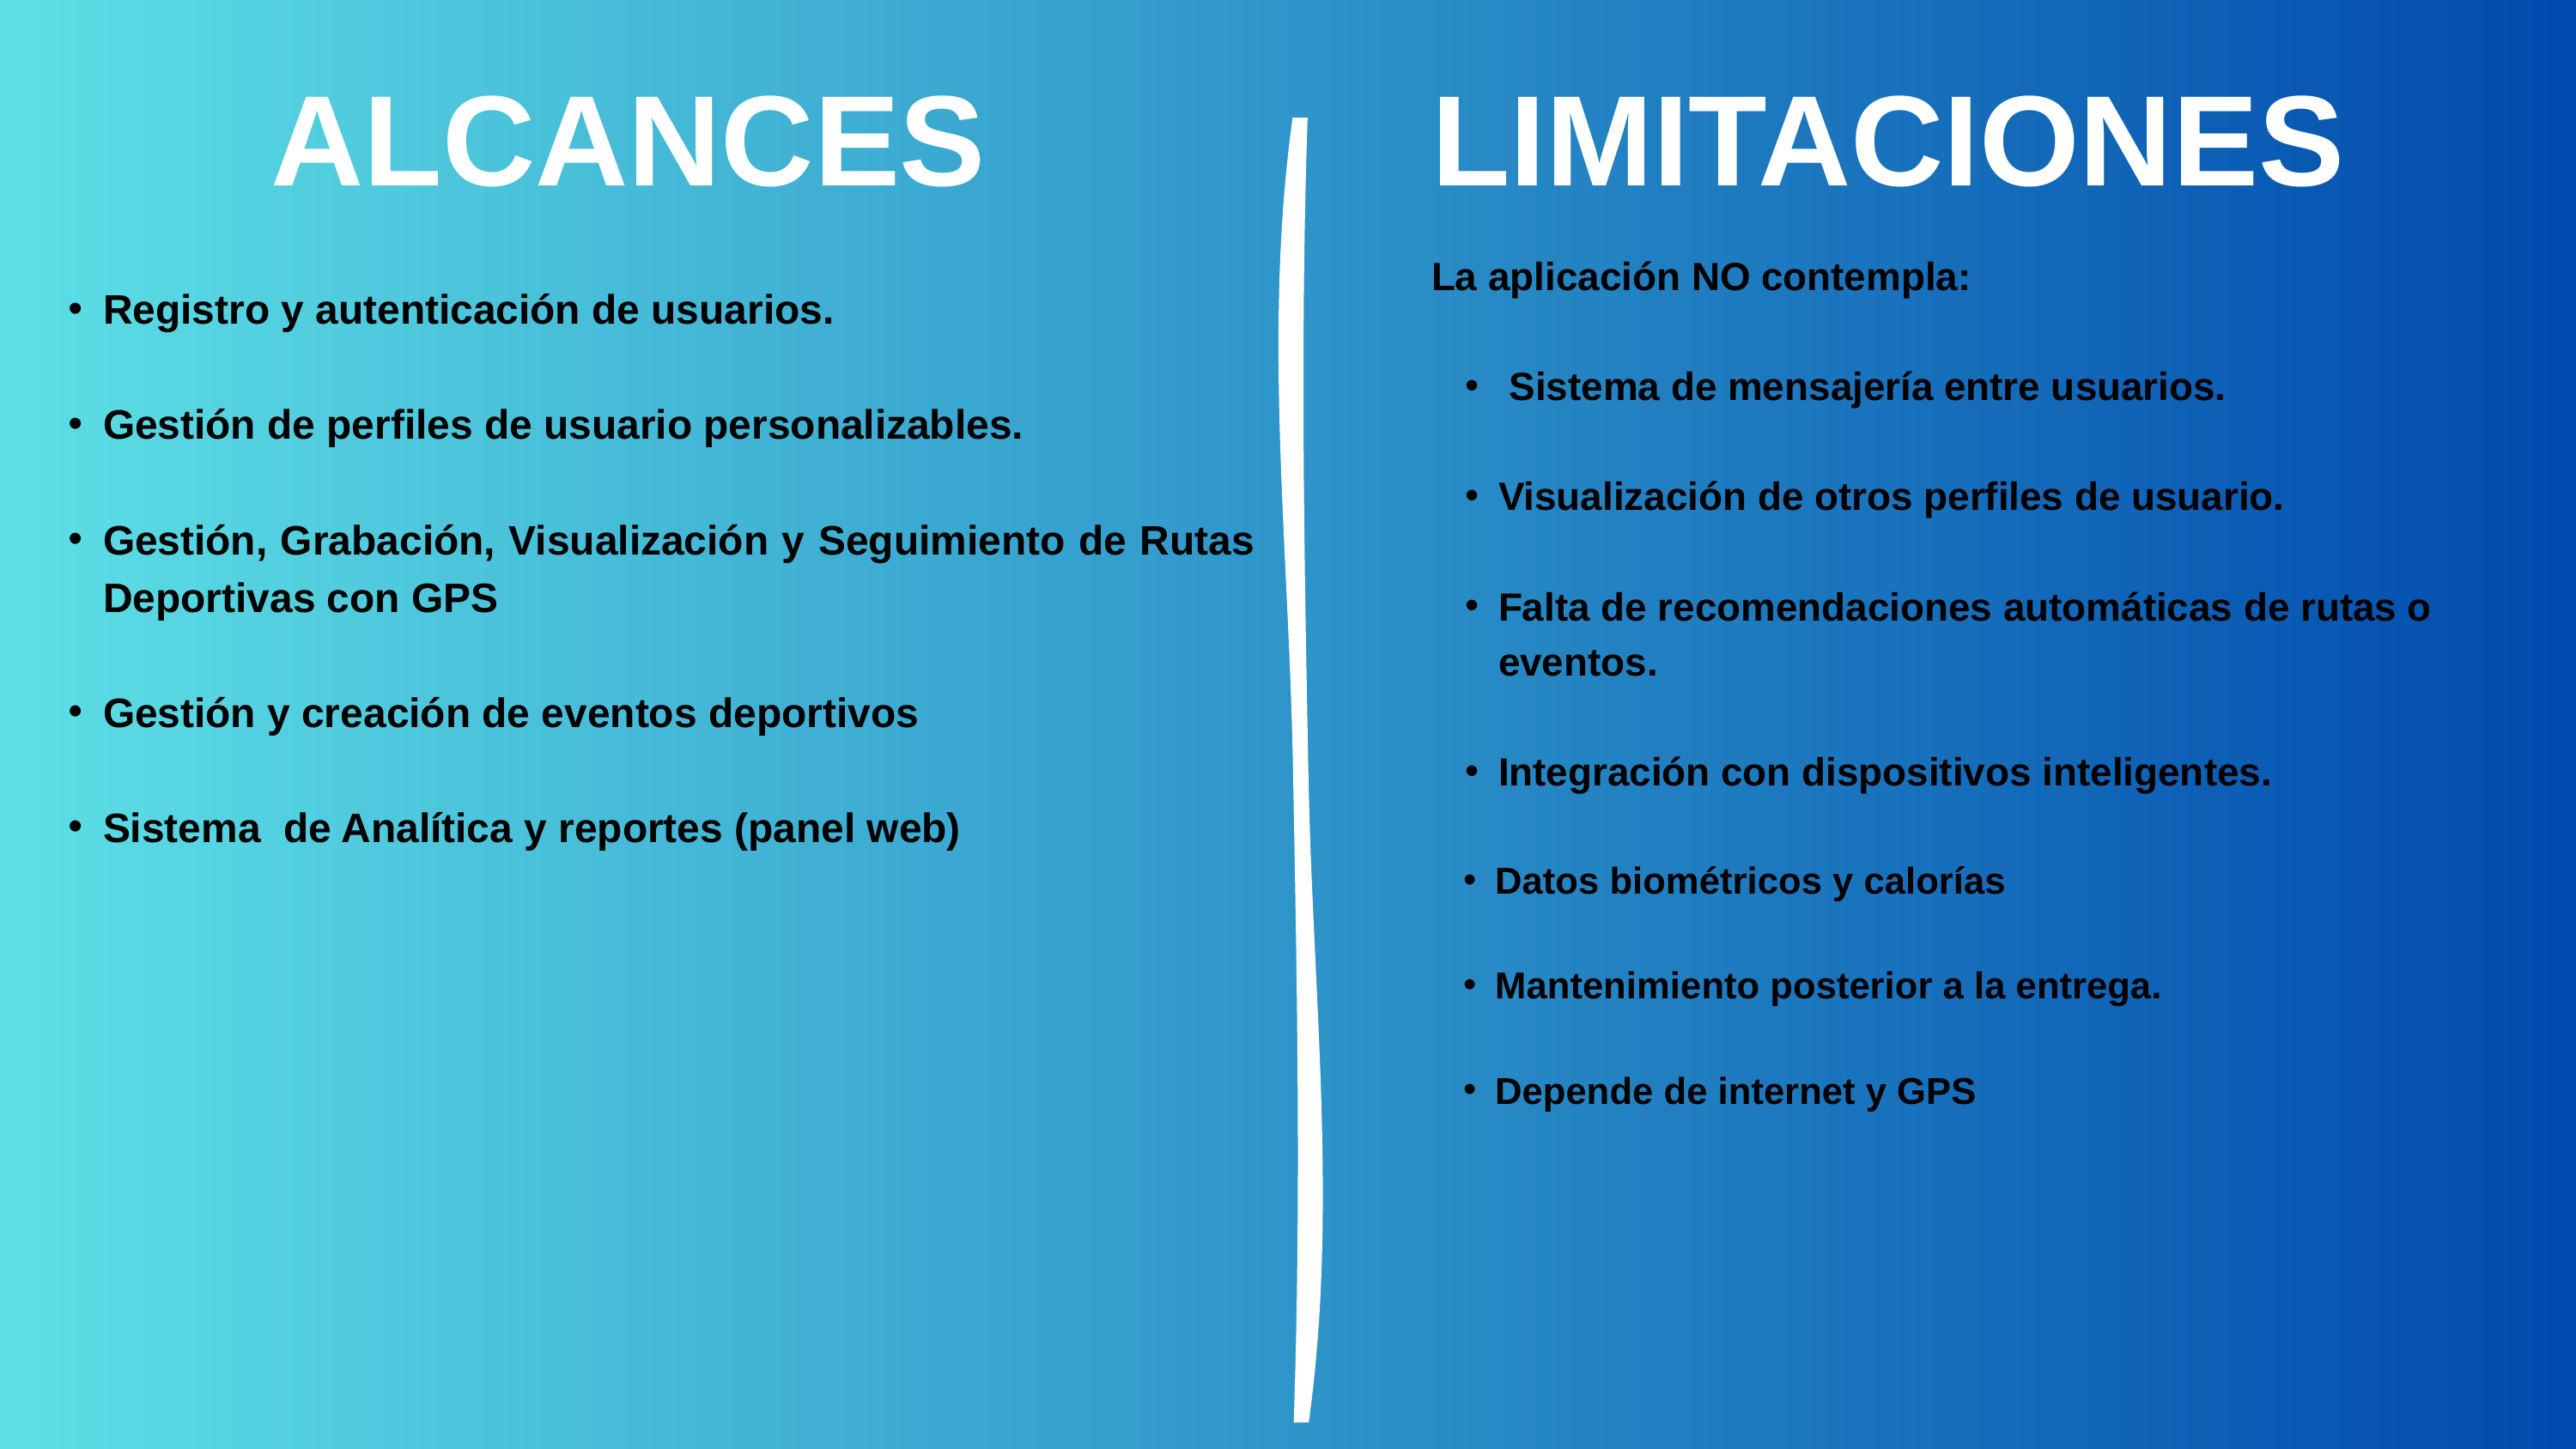

ALCANCES
LIMITACIONES
La aplicación NO contempla:

 Sistema de mensajería entre usuarios.

Visualización de otros perfiles de usuario.

Falta de recomendaciones automáticas de rutas o eventos.

Integración con dispositivos inteligentes.

Datos biométricos y calorías

Mantenimiento posterior a la entrega.

Depende de internet y GPS

Registro y autenticación de usuarios.

Gestión de perfiles de usuario personalizables.

Gestión, Grabación, Visualización y Seguimiento de Rutas Deportivas con GPS

Gestión y creación de eventos deportivos

Sistema  de Analítica y reportes (panel web)